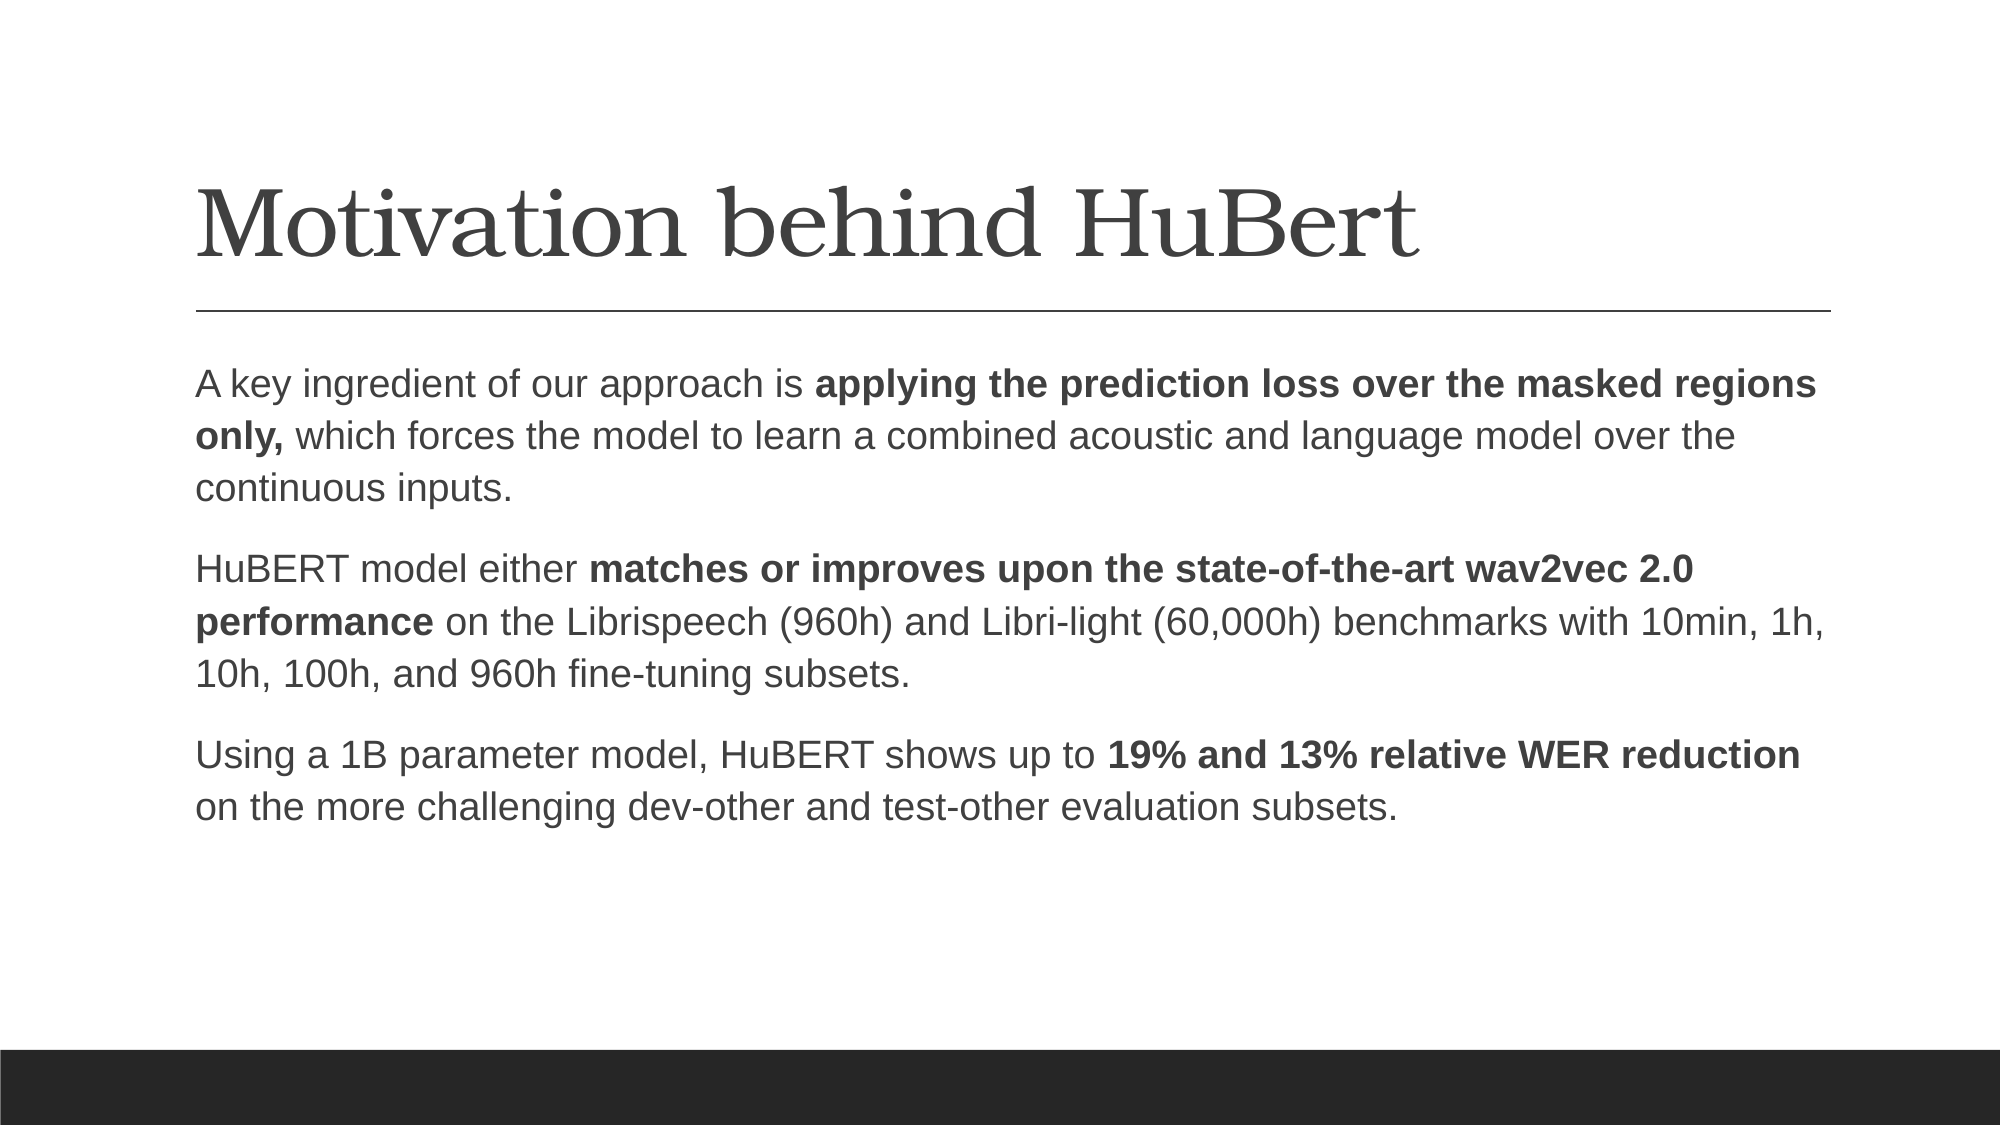

# Motivation behind HuBert
A key ingredient of our approach is applying the prediction loss over the masked regions only, which forces the model to learn a combined acoustic and language model over the continuous inputs.
HuBERT model either matches or improves upon the state-of-the-art wav2vec 2.0 performance on the Librispeech (960h) and Libri-light (60,000h) benchmarks with 10min, 1h, 10h, 100h, and 960h fine-tuning subsets.
Using a 1B parameter model, HuBERT shows up to 19% and 13% relative WER reduction on the more challenging dev-other and test-other evaluation subsets.